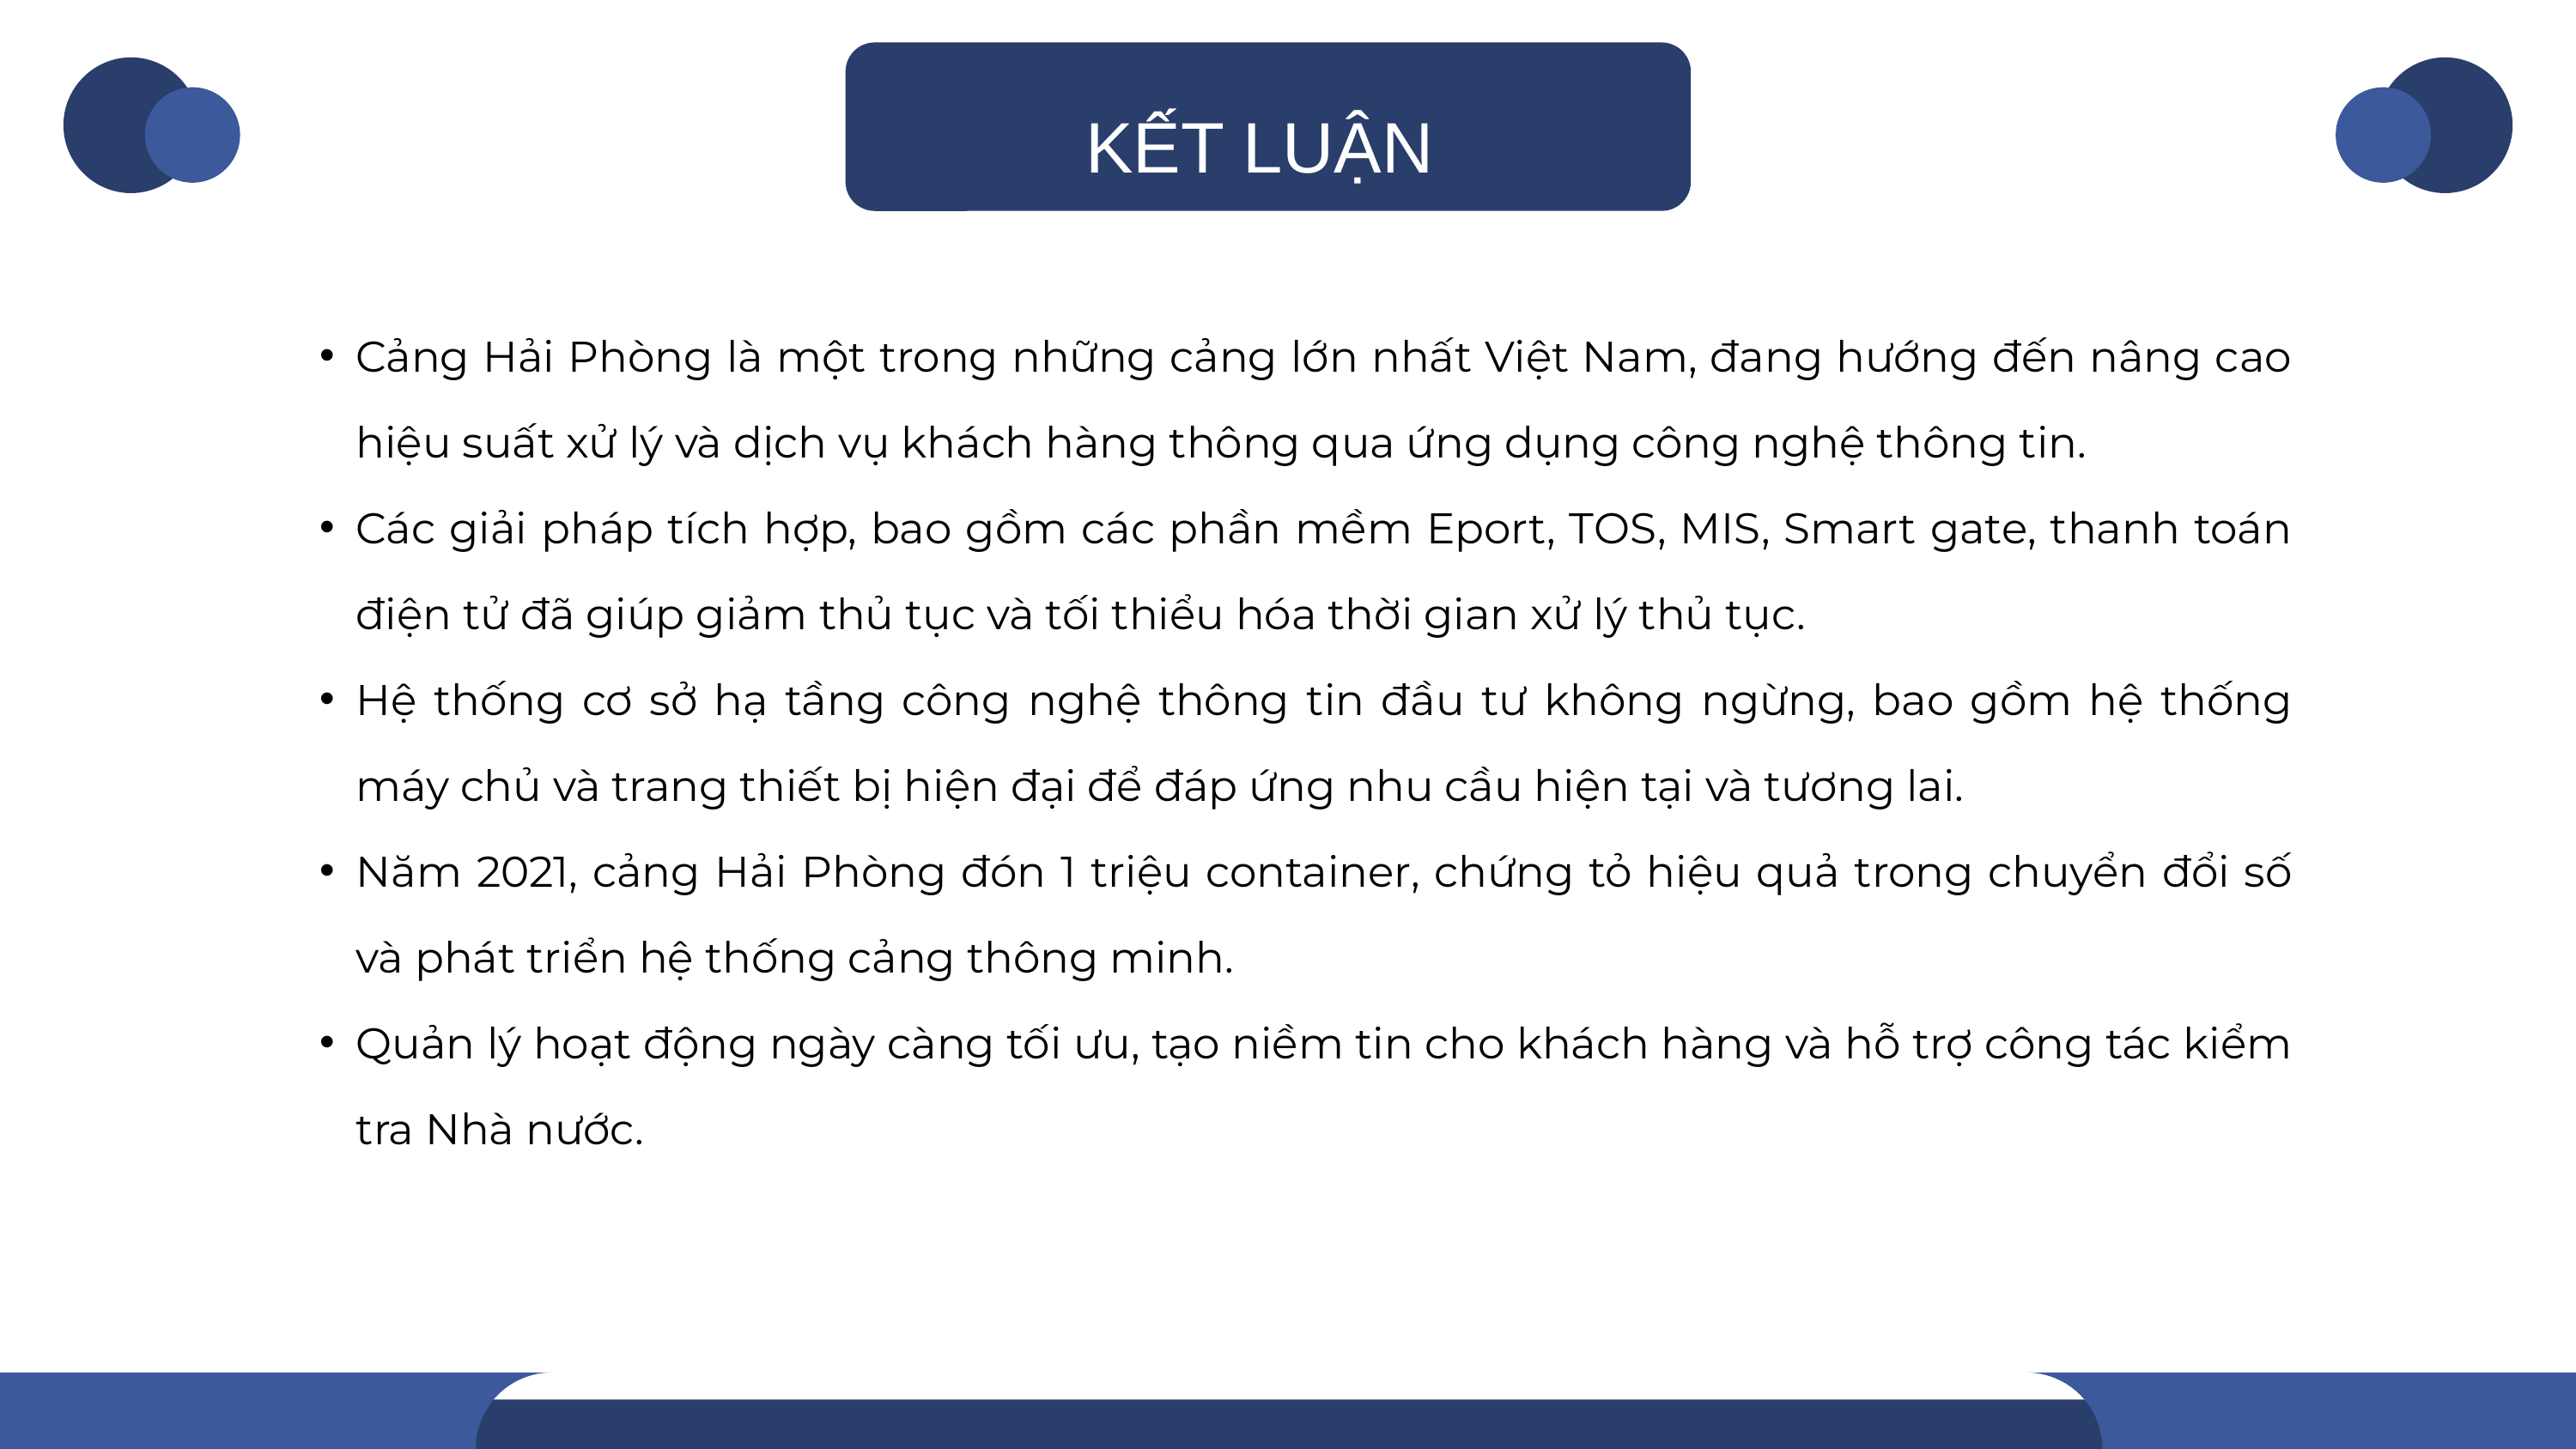

KẾT LUẬN

Cảng Hải Phòng là một trong những cảng lớn nhất Việt Nam, đang hướng đến nâng cao hiệu suất xử lý và dịch vụ khách hàng thông qua ứng dụng công nghệ thông tin.
Các giải pháp tích hợp, bao gồm các phần mềm Eport, TOS, MIS, Smart gate, thanh toán điện tử đã giúp giảm thủ tục và tối thiểu hóa thời gian xử lý thủ tục.
Hệ thống cơ sở hạ tầng công nghệ thông tin đầu tư không ngừng, bao gồm hệ thống máy chủ và trang thiết bị hiện đại để đáp ứng nhu cầu hiện tại và tương lai.
Năm 2021, cảng Hải Phòng đón 1 triệu container, chứng tỏ hiệu quả trong chuyển đổi số và phát triển hệ thống cảng thông minh.
Quản lý hoạt động ngày càng tối ưu, tạo niềm tin cho khách hàng và hỗ trợ công tác kiểm tra Nhà nước.